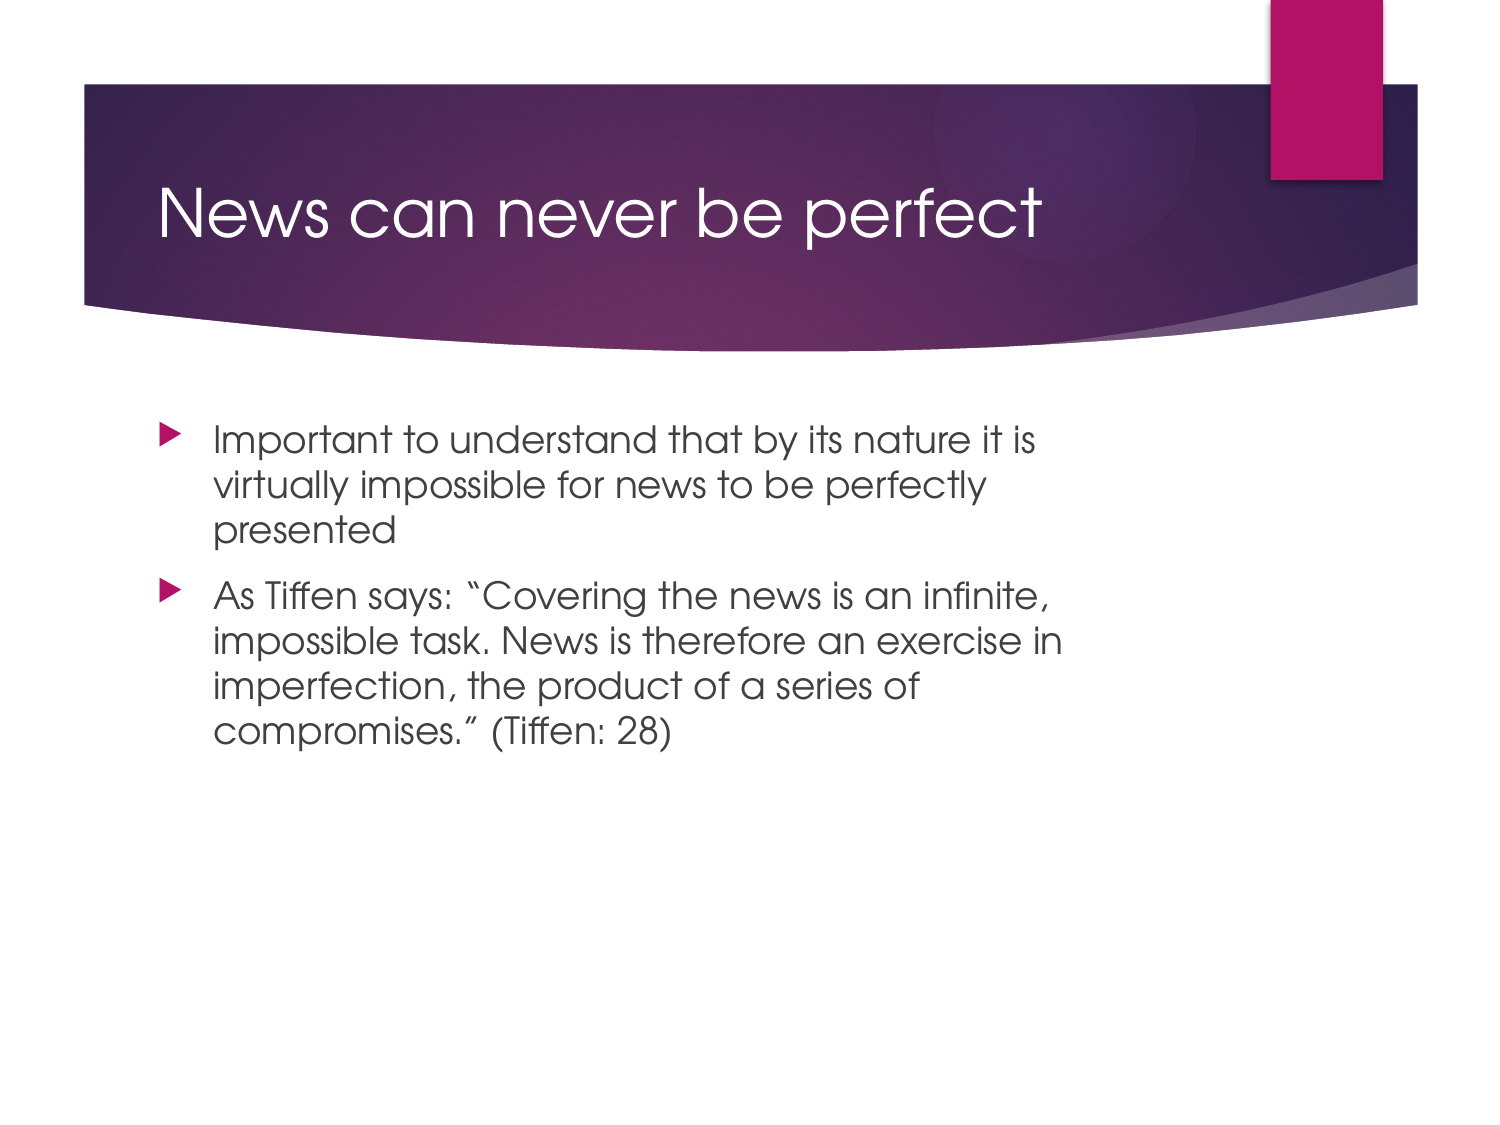

# News can never be perfect
Important to understand that by its nature it is virtually impossible for news to be perfectly presented
As Tiffen says: “Covering the news is an infinite, impossible task. News is therefore an exercise in imperfection, the product of a series of compromises.” (Tiffen: 28)